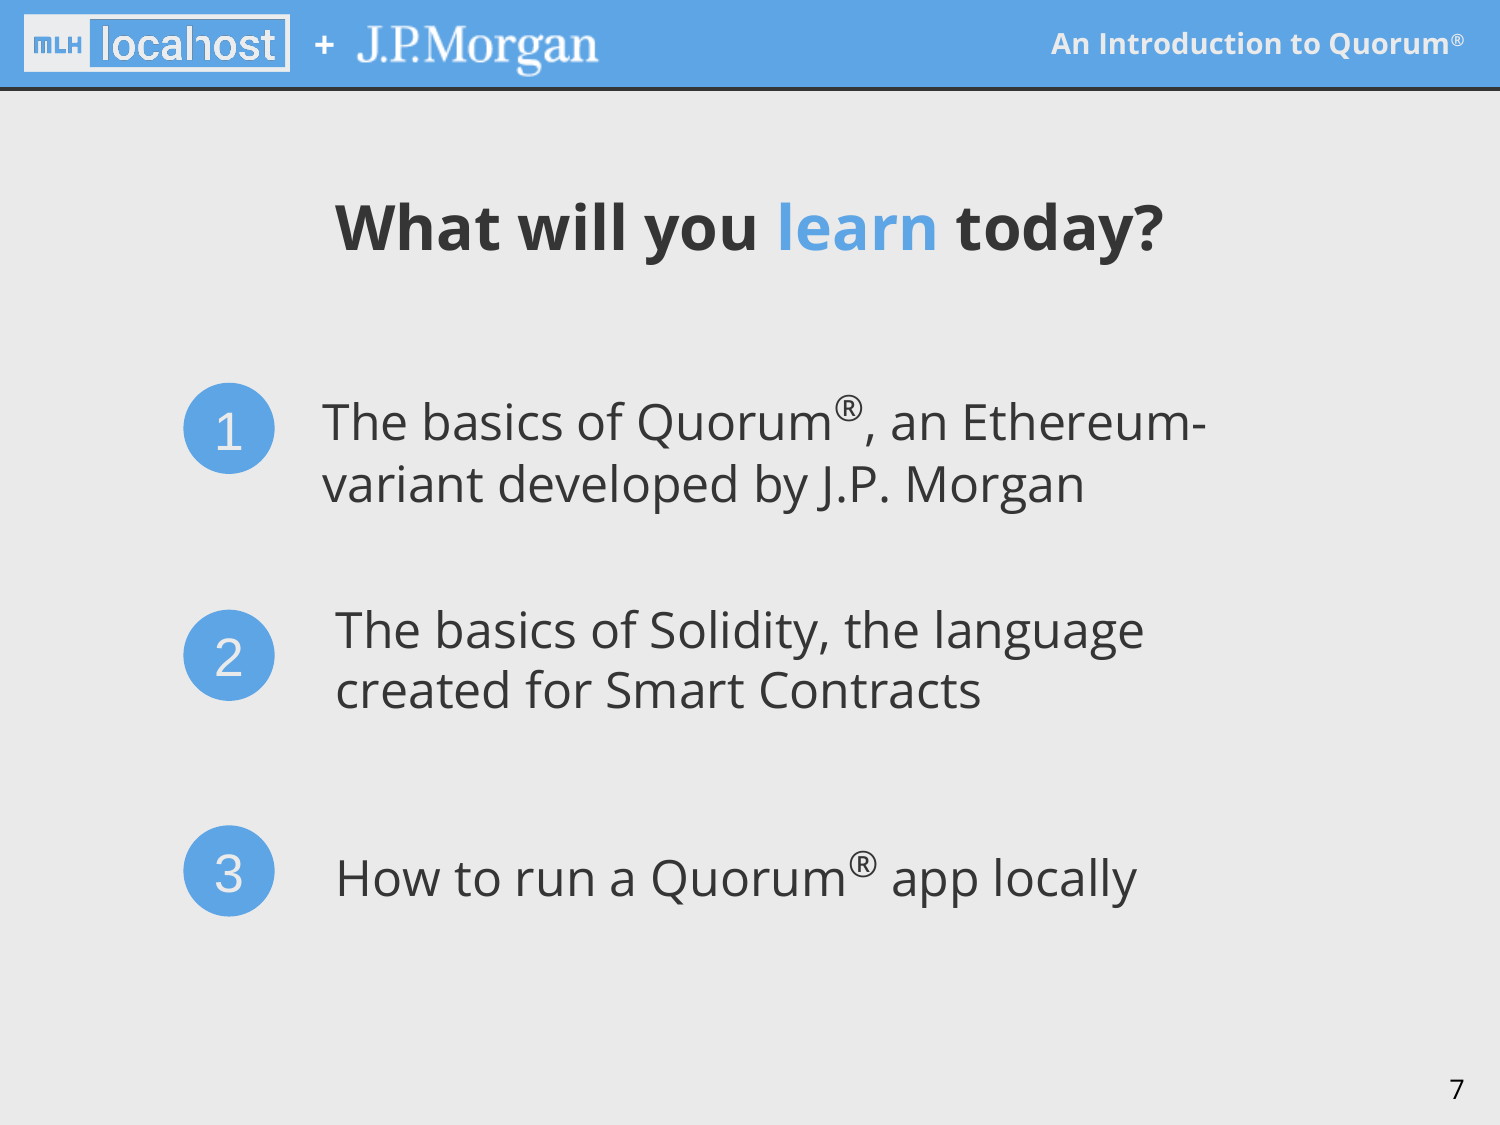

# What will you learn today?
The basics of Quorum®, an Ethereum-variant developed by J.P. Morgan
1
The basics of Solidity, the language created for Smart Contracts
2
How to run a Quorum® app locally
3
7